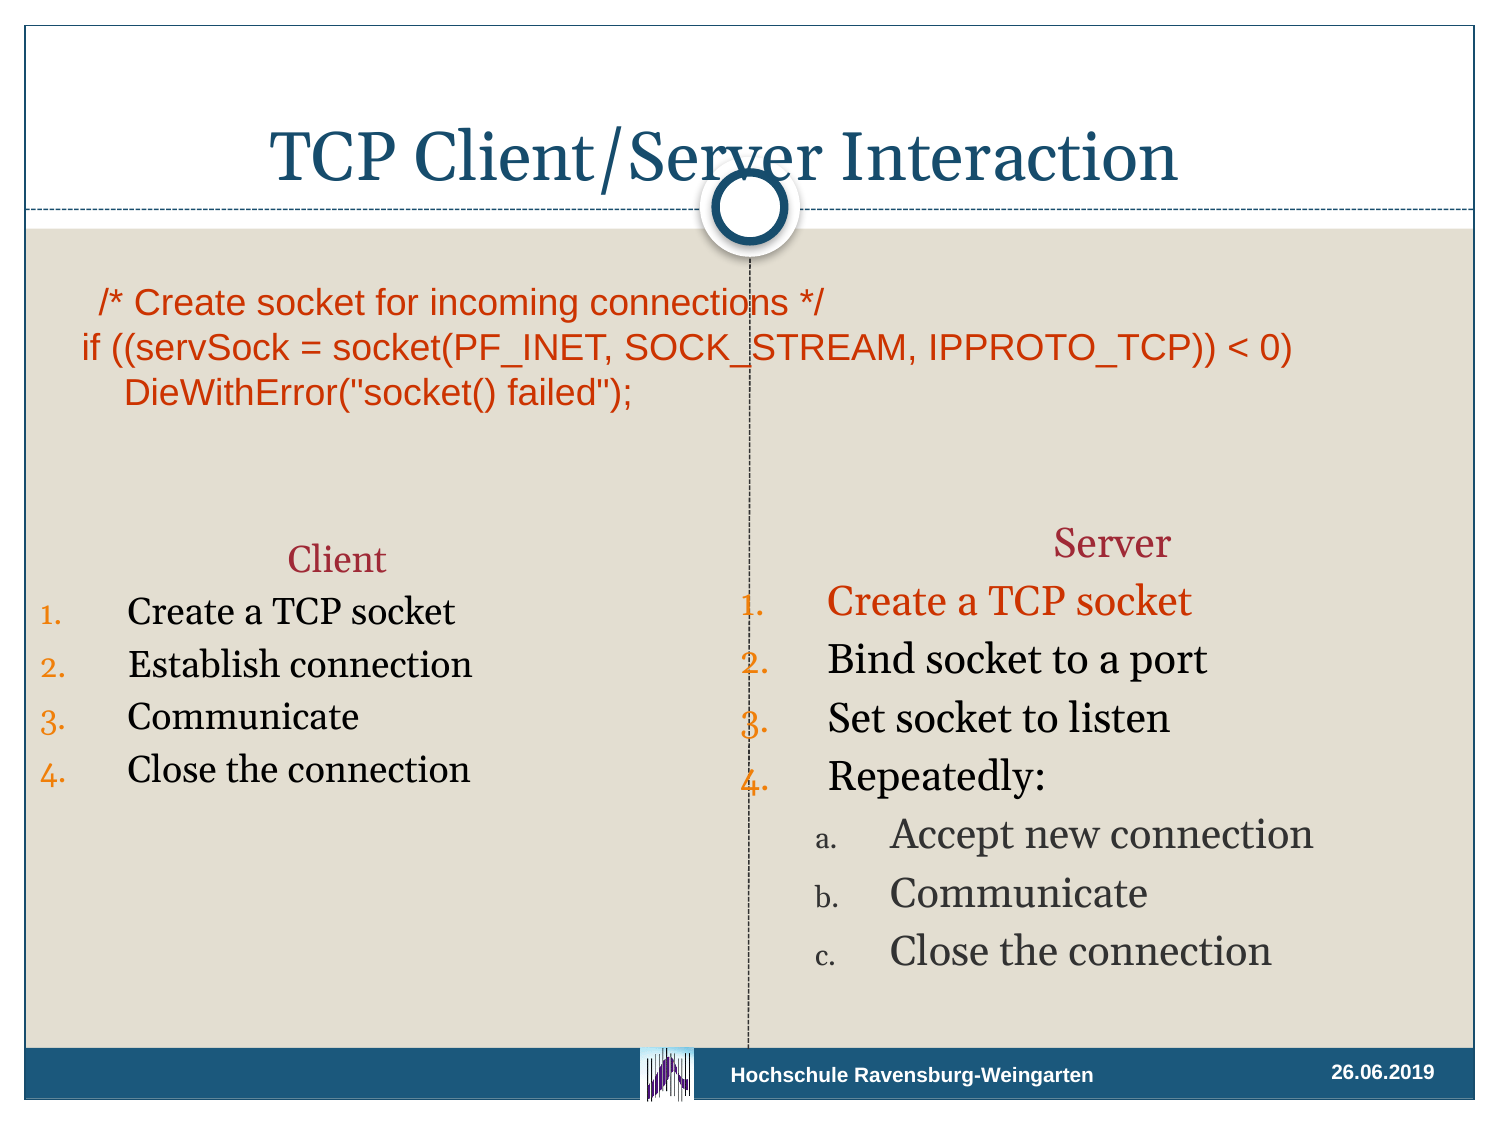

# TCP Client/Server Interaction

     /* Create socket for incoming connections */
    if ((servSock = socket(PF_INET, SOCK_STREAM, IPPROTO_TCP)) < 0)
        DieWithError("socket() failed");
Server
Create a TCP socket
Bind socket to a port
Set socket to listen
Repeatedly:
Accept new connection
Communicate
Close the connection
Client
Create a TCP socket
Establish connection
Communicate
Close the connection
26.06.2019